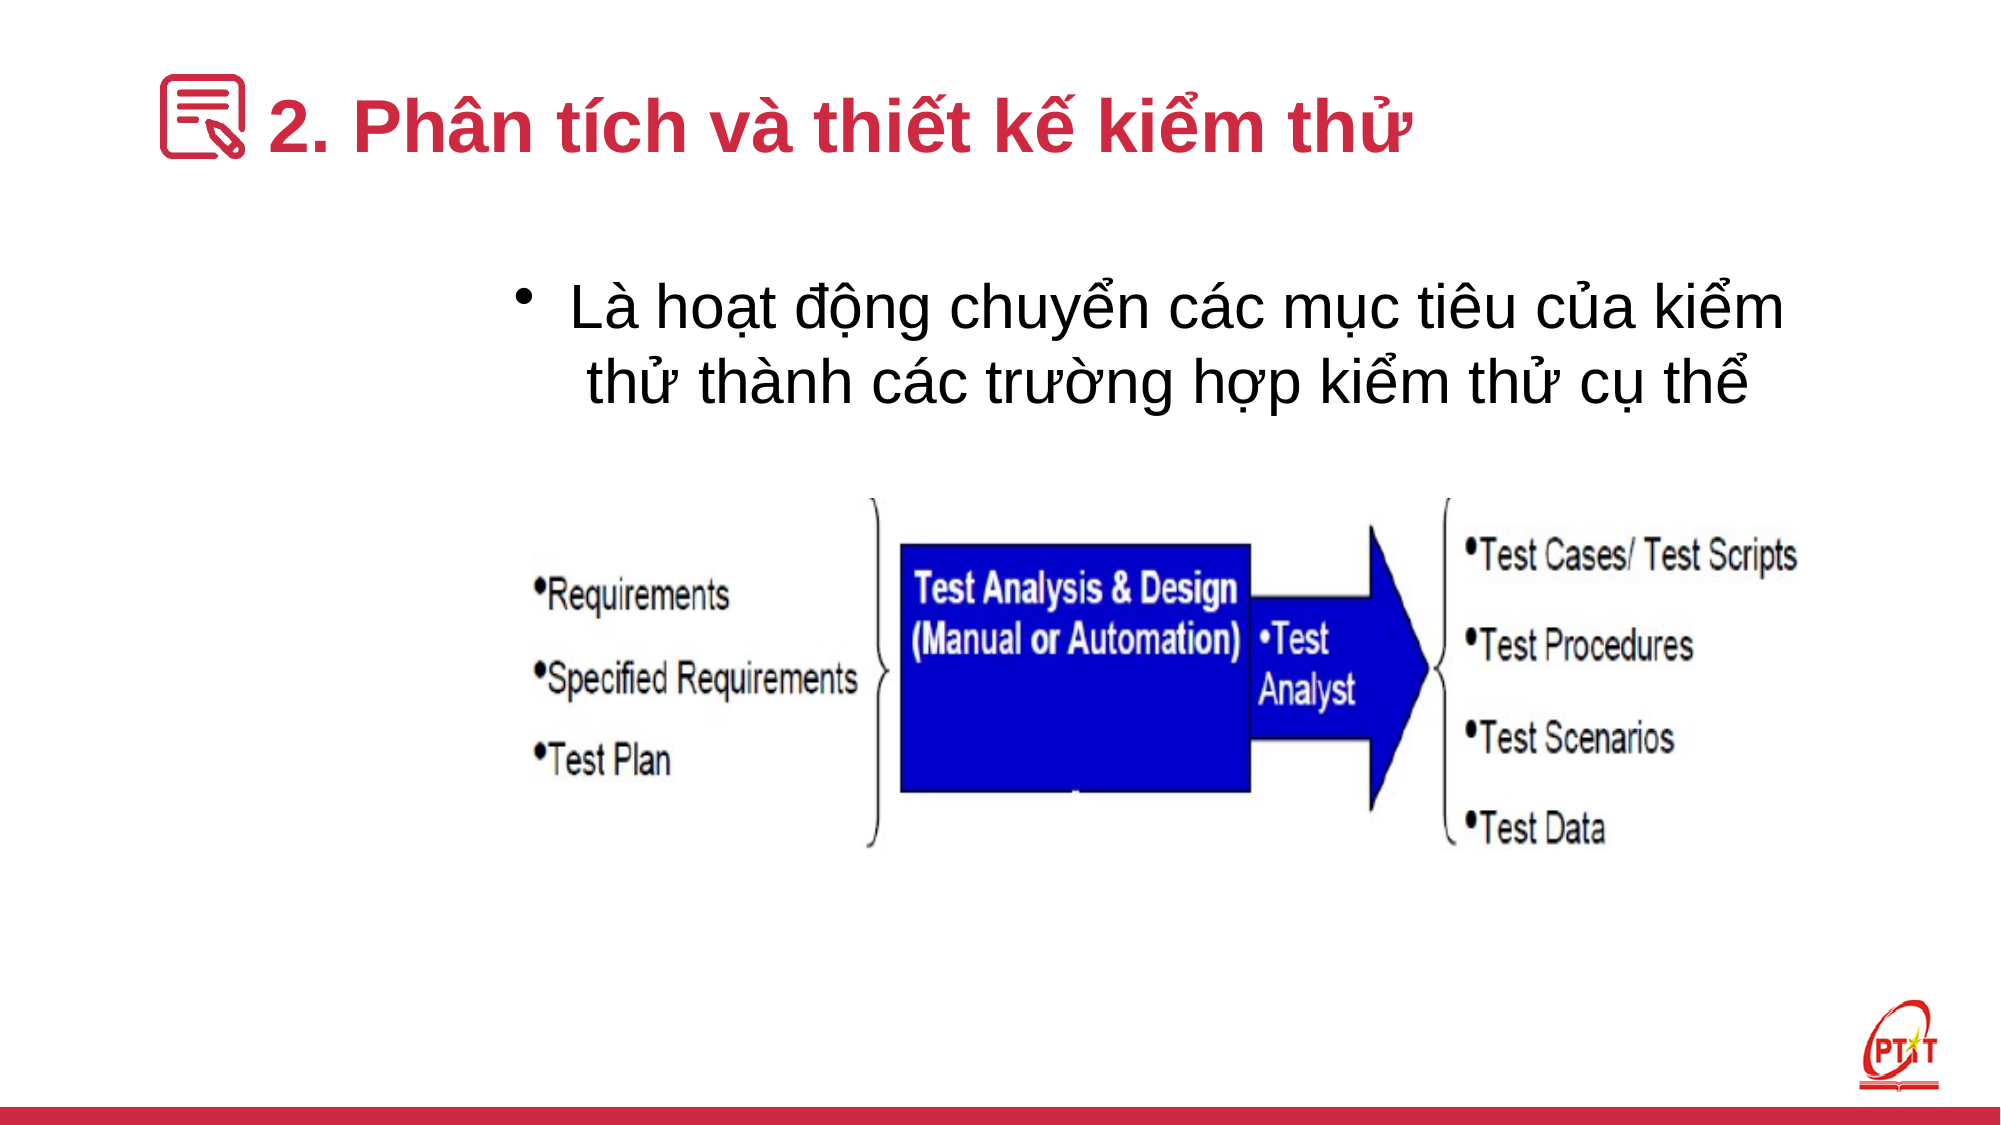

# 2. Phân tích và thiết kế kiểm thử
Là hoạt động chuyển các mục tiêu của kiểm  thử thành các trường hợp kiểm thử cụ thể